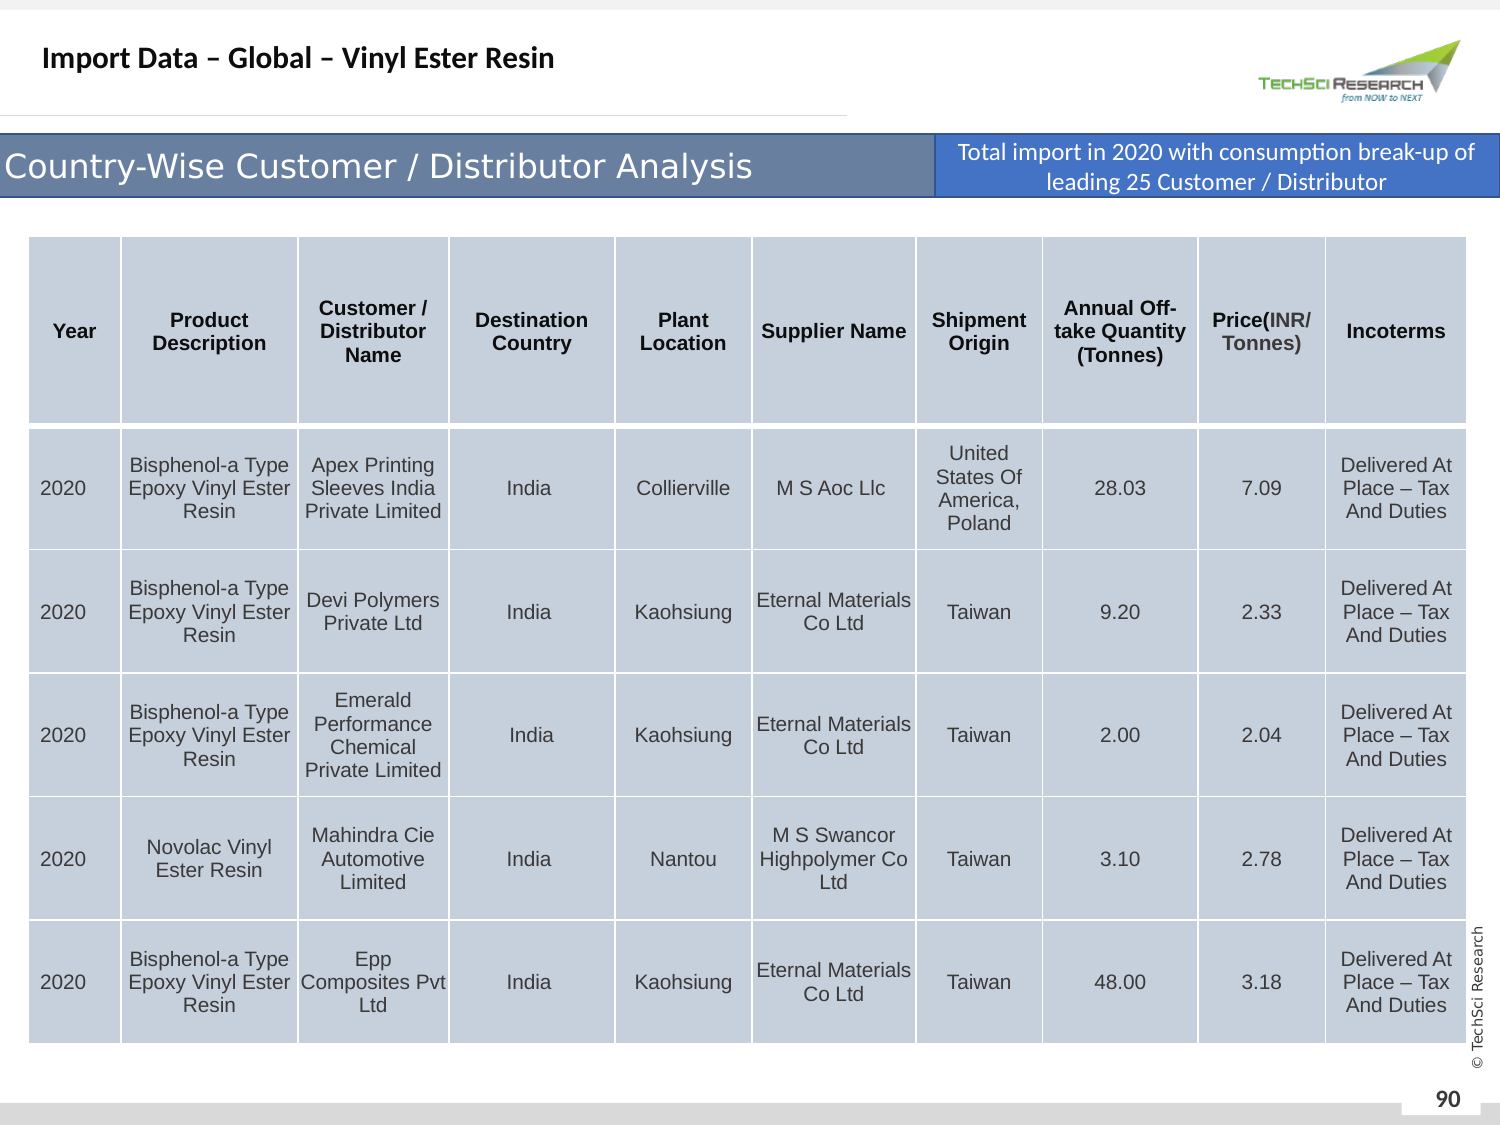

Import Data – Global – Vinyl Ester Resin
Country-Wise Customer / Distributor Analysis
Total import in 2020 with consumption break-up of leading 25 Customer / Distributor
| Year | Product Description | Customer / Distributor Name | Destination Country | Plant Location | Supplier Name | Shipment Origin | Annual Off-take Quantity (Tonnes) | Price(INR/Tonnes) | Incoterms |
| --- | --- | --- | --- | --- | --- | --- | --- | --- | --- |
| 2020 | Bisphenol-a Type Epoxy Vinyl Ester Resin | Apex Printing Sleeves India Private Limited | India | Collierville | M S Aoc Llc | United States Of America, Poland | 28.03 | 7.09 | Delivered At Place – Tax And Duties |
| 2020 | Bisphenol-a Type Epoxy Vinyl Ester Resin | Devi Polymers Private Ltd | India | Kaohsiung | Eternal Materials Co Ltd | Taiwan | 9.20 | 2.33 | Delivered At Place – Tax And Duties |
| 2020 | Bisphenol-a Type Epoxy Vinyl Ester Resin | Emerald Performance Chemical Private Limited | India | Kaohsiung | Eternal Materials Co Ltd | Taiwan | 2.00 | 2.04 | Delivered At Place – Tax And Duties |
| 2020 | Novolac Vinyl Ester Resin | Mahindra Cie Automotive Limited | India | Nantou | M S Swancor Highpolymer Co Ltd | Taiwan | 3.10 | 2.78 | Delivered At Place – Tax And Duties |
| 2020 | Bisphenol-a Type Epoxy Vinyl Ester Resin | Epp Composites Pvt Ltd | India | Kaohsiung | Eternal Materials Co Ltd | Taiwan | 48.00 | 3.18 | Delivered At Place – Tax And Duties |